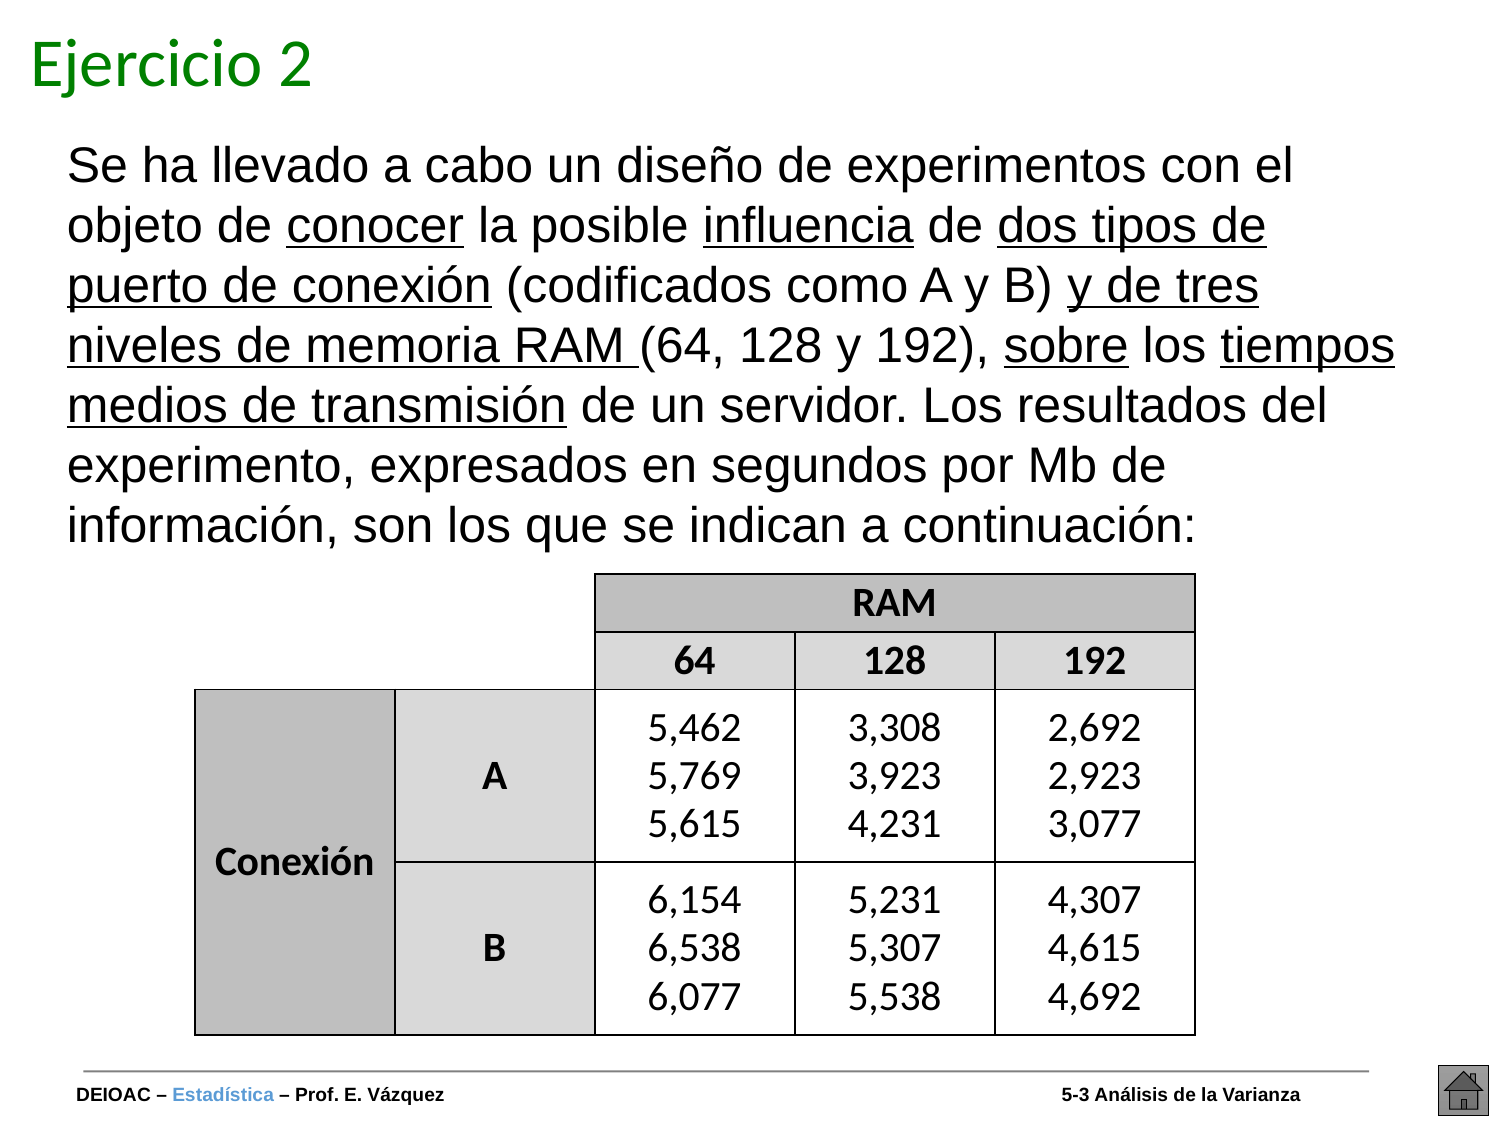

# Ejercicio 2
Se ha llevado a cabo un diseño de experimentos con el objeto de conocer la posible influencia de dos tipos de puerto de conexión (codificados como A y B) y de tres niveles de memoria RAM (64, 128 y 192), sobre los tiempos medios de transmisión de un servidor. Los resultados del experimento, expresados en segundos por Mb de información, son los que se indican a continuación:
|  |  | RAM |  |  |
| --- | --- | --- | --- | --- |
|  |  | 64 | 128 | 192 |
| Conexión | A | 5,462 5,769 5,615 | 3,308 3,923 4,231 | 2,692 2,923 3,077 |
|  | B | 6,154 6,538 6,077 | 5,231 5,307 5,538 | 4,307 4,615 4,692 |